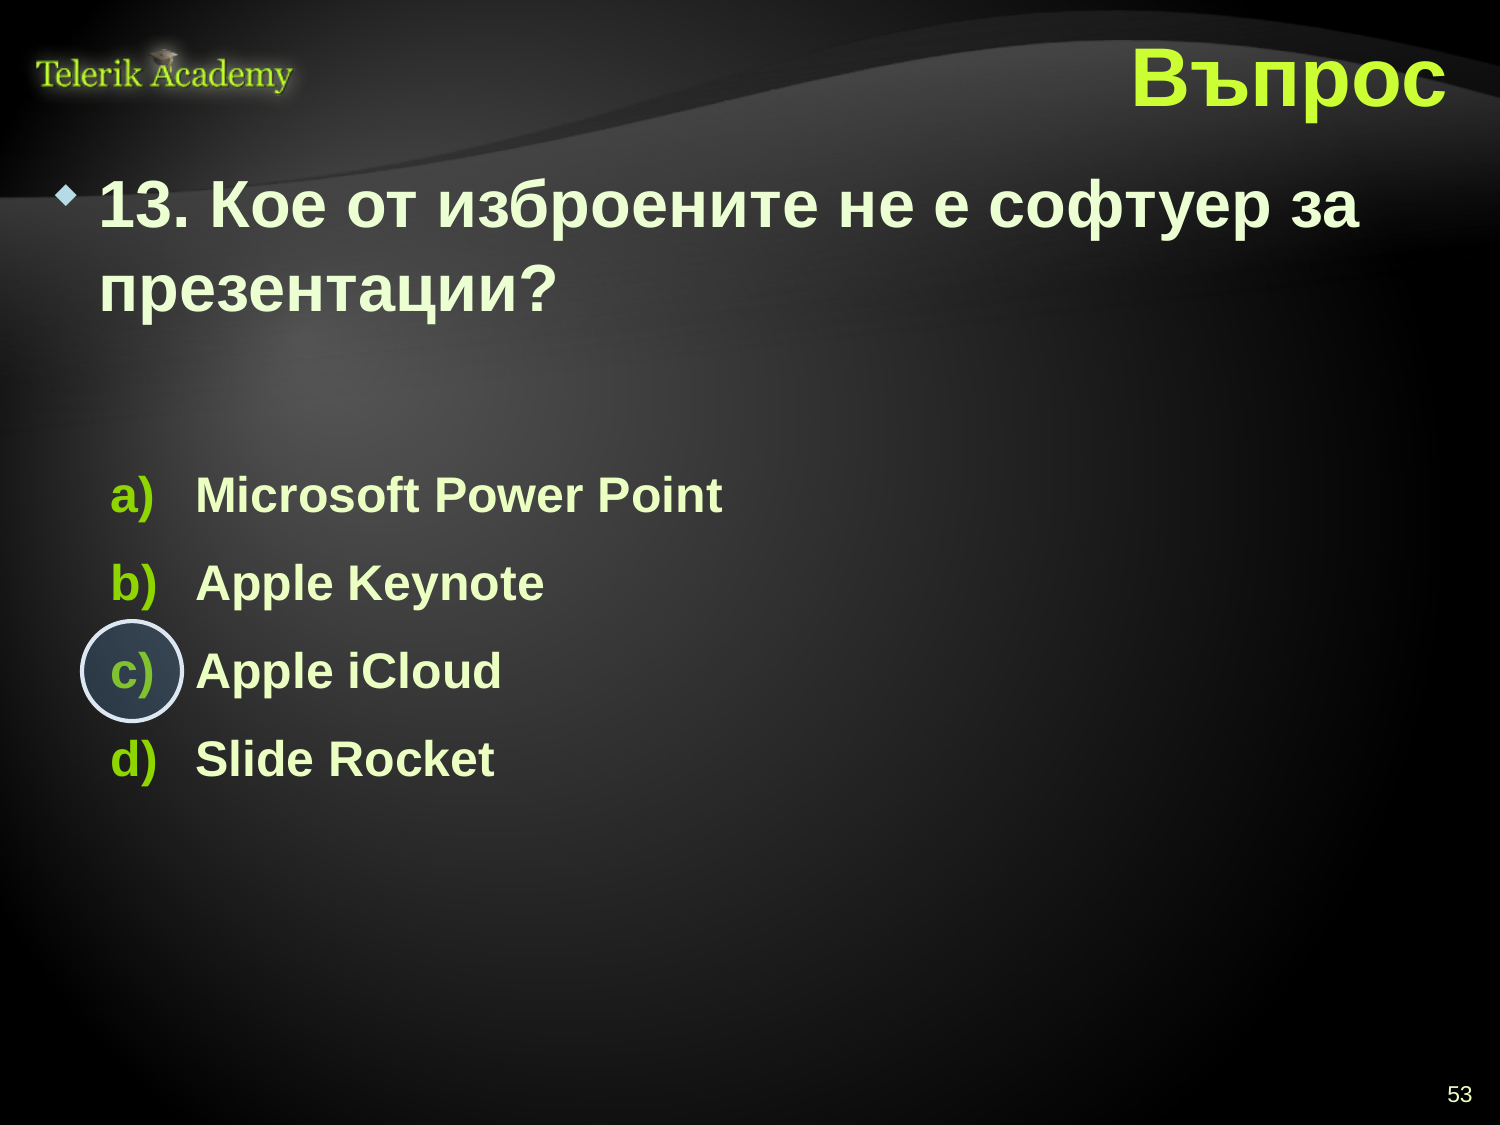

# Въпрос
13. Кое от изброените не е софтуер за презентации?

Microsoft Power Point
Apple Keynote
Apple iCloud
Slide Rocket

53